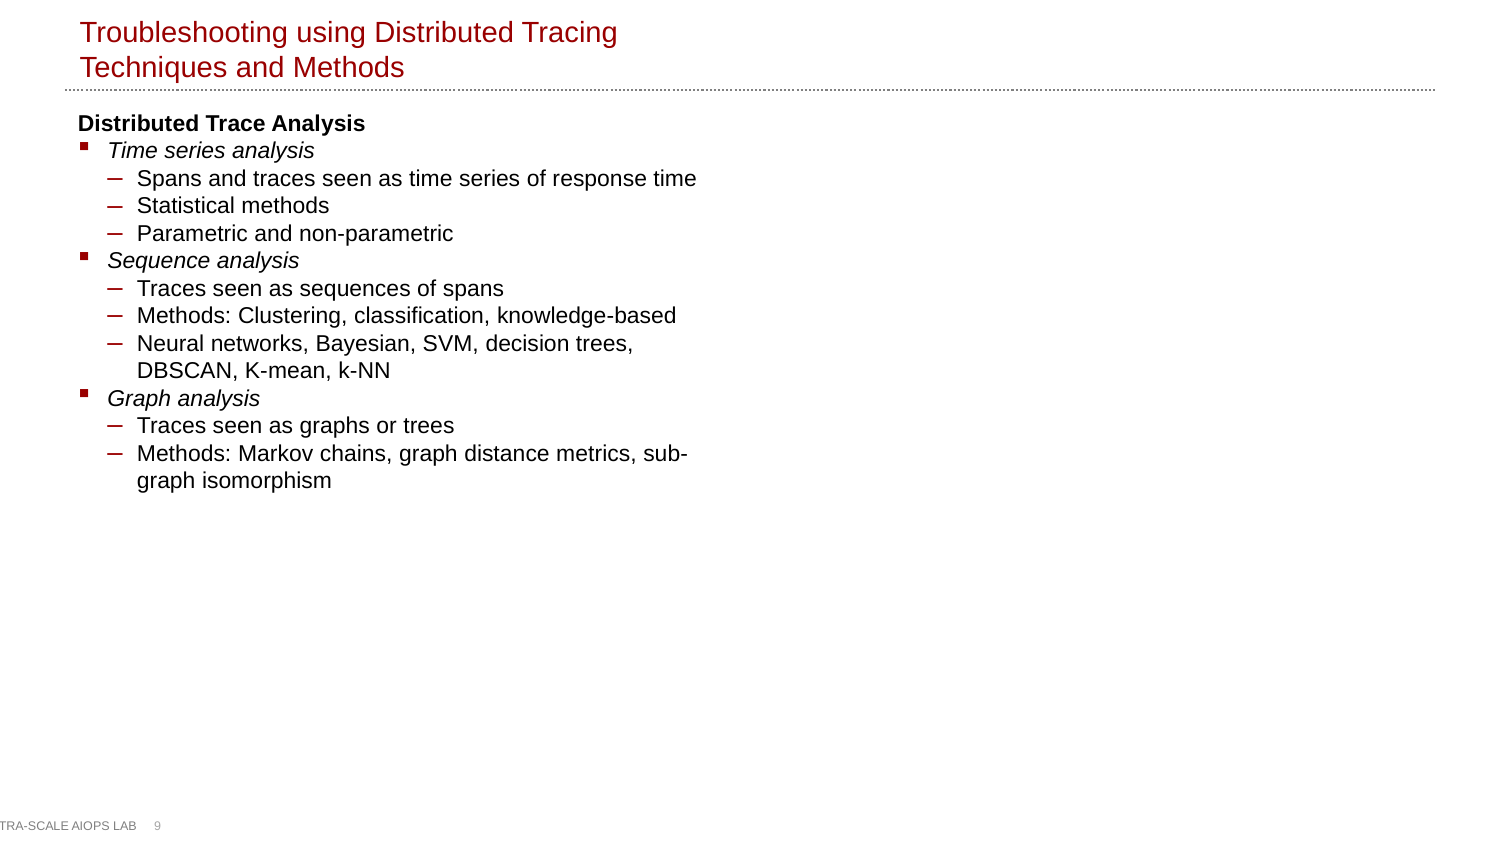

# Troubleshooting using Distributed Tracing Techniques and Methods
Distributed Trace Analysis
Time series analysis
Spans and traces seen as time series of response time
Statistical methods
Parametric and non-parametric
Sequence analysis
Traces seen as sequences of spans
Methods: Clustering, classification, knowledge-based
Neural networks, Bayesian, SVM, decision trees, DBSCAN, K-mean, k-NN
Graph analysis
Traces seen as graphs or trees
Methods: Markov chains, graph distance metrics, sub-graph isomorphism